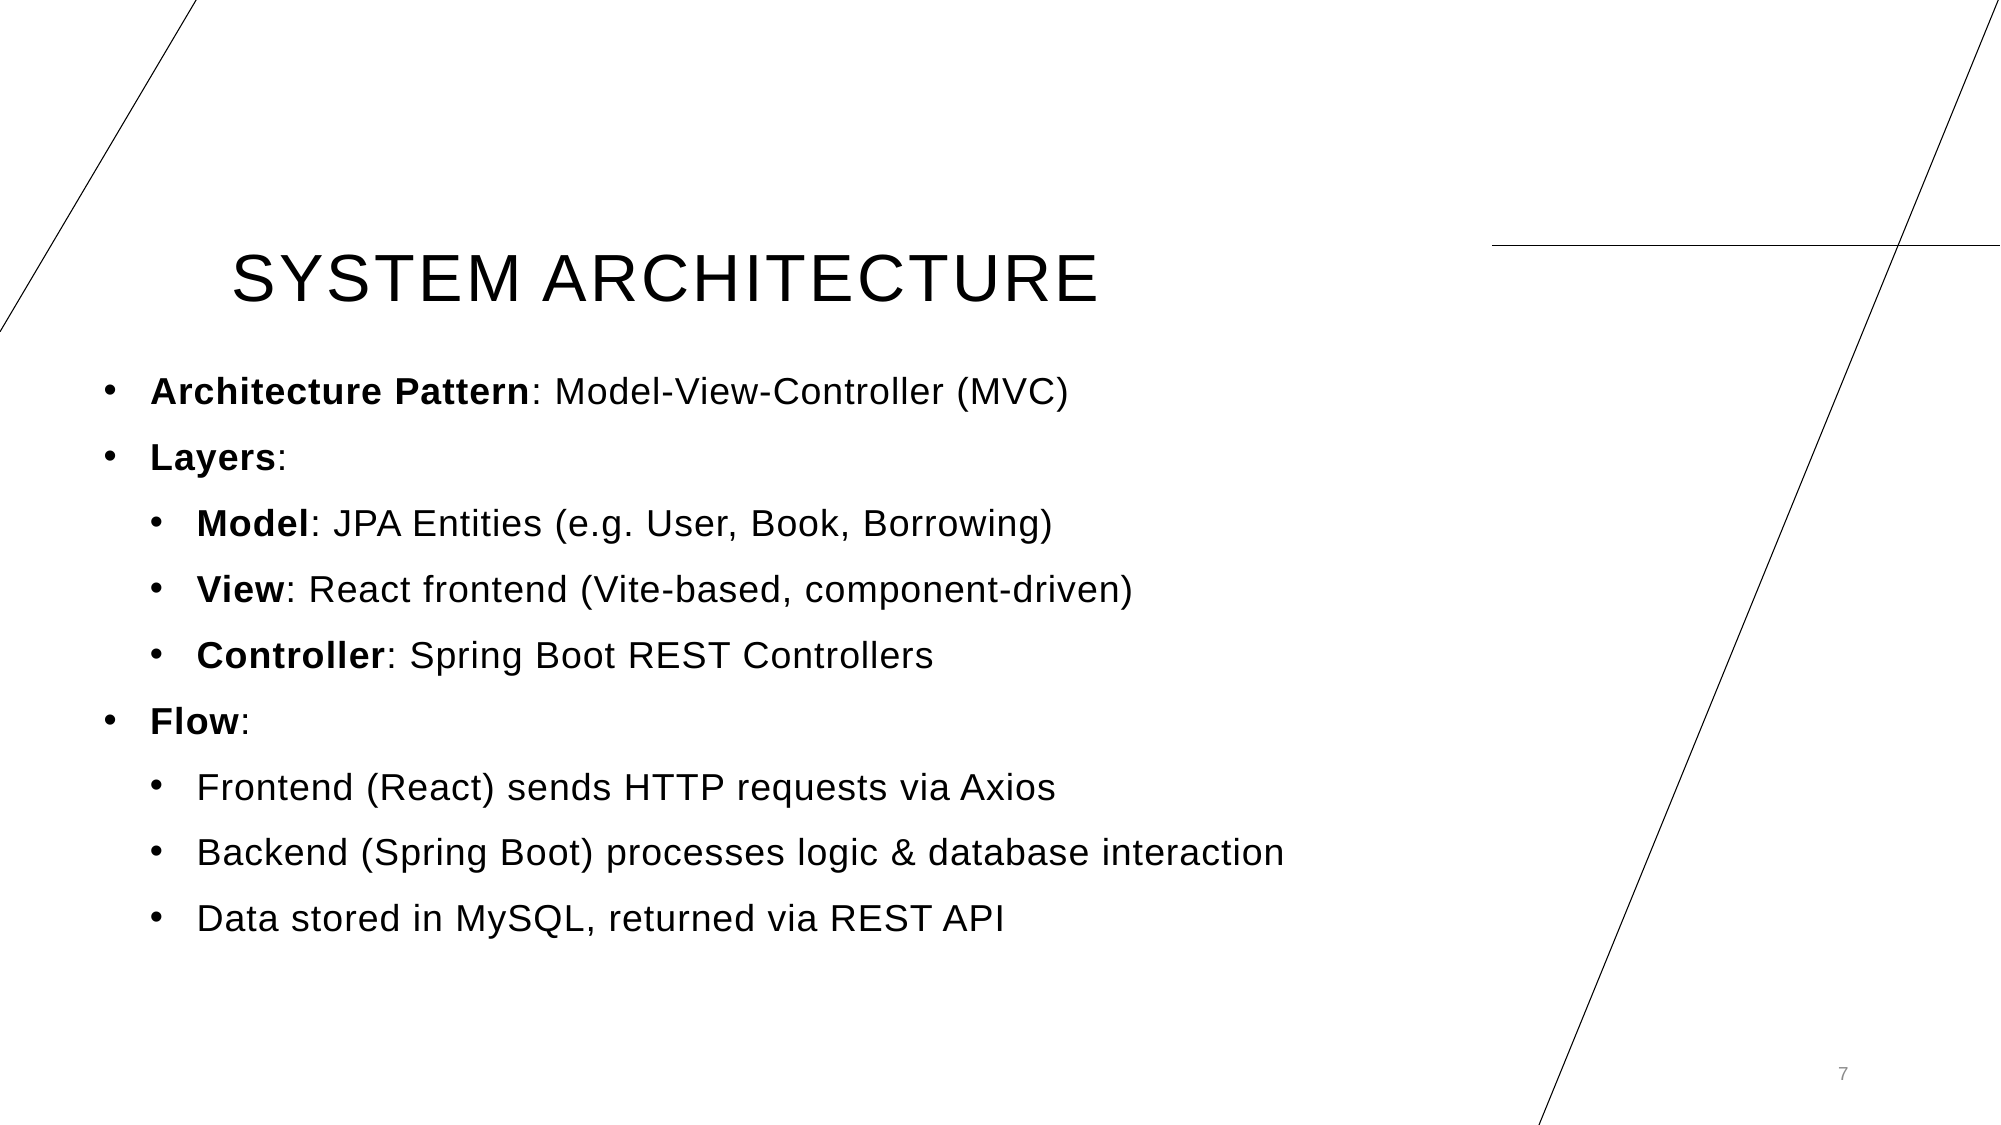

# System Architecture
Architecture Pattern: Model-View-Controller (MVC)
Layers:
Model: JPA Entities (e.g. User, Book, Borrowing)
View: React frontend (Vite-based, component-driven)
Controller: Spring Boot REST Controllers
Flow:
Frontend (React) sends HTTP requests via Axios
Backend (Spring Boot) processes logic & database interaction
Data stored in MySQL, returned via REST API
7